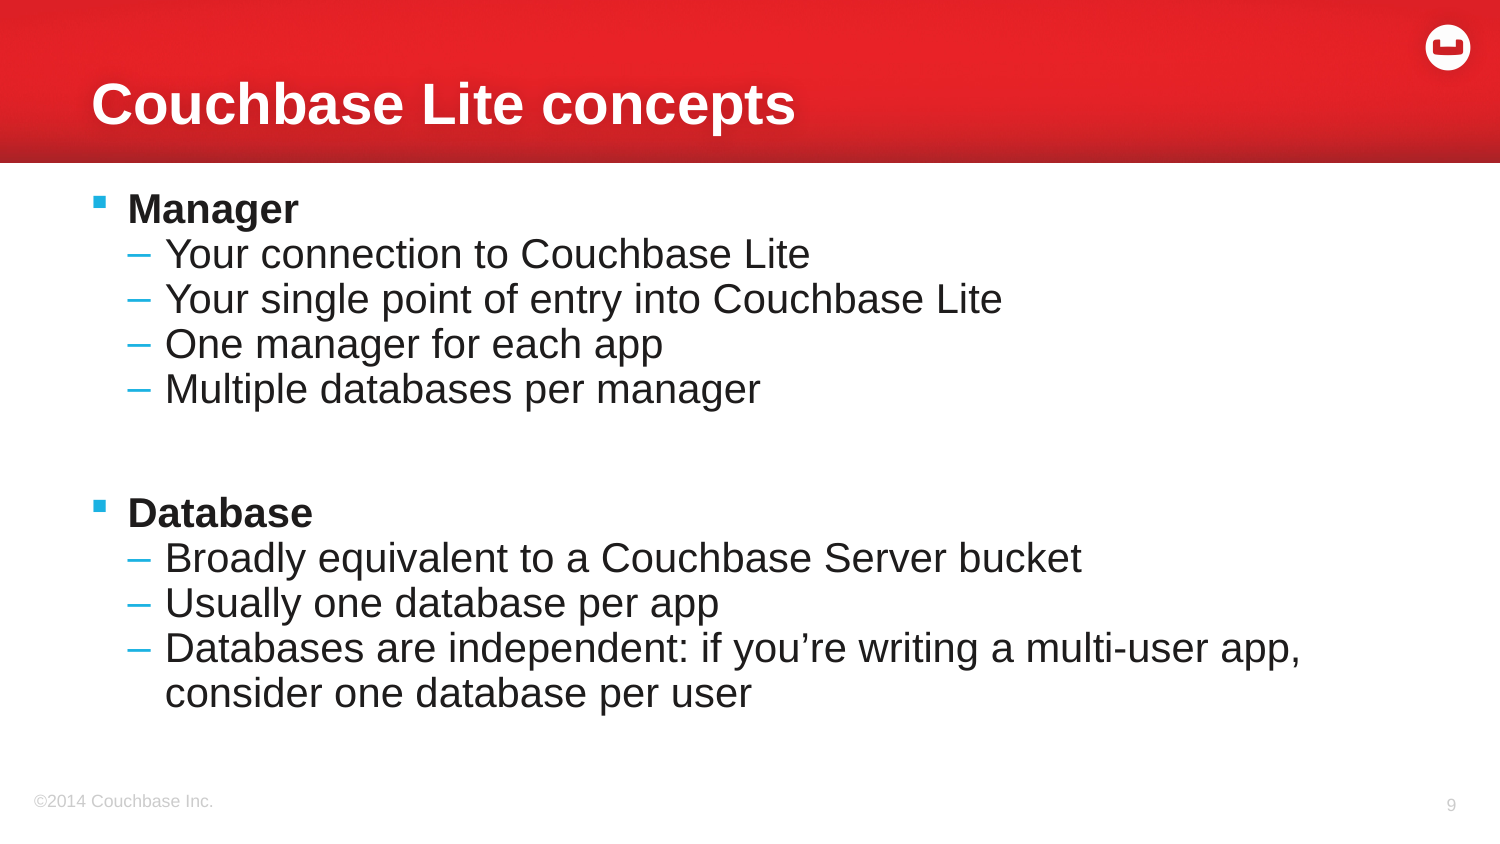

# Couchbase Lite concepts
Manager
Your connection to Couchbase Lite
Your single point of entry into Couchbase Lite
One manager for each app
Multiple databases per manager

Database
Broadly equivalent to a Couchbase Server bucket
Usually one database per app
Databases are independent: if you’re writing a multi-user app, consider one database per user

9